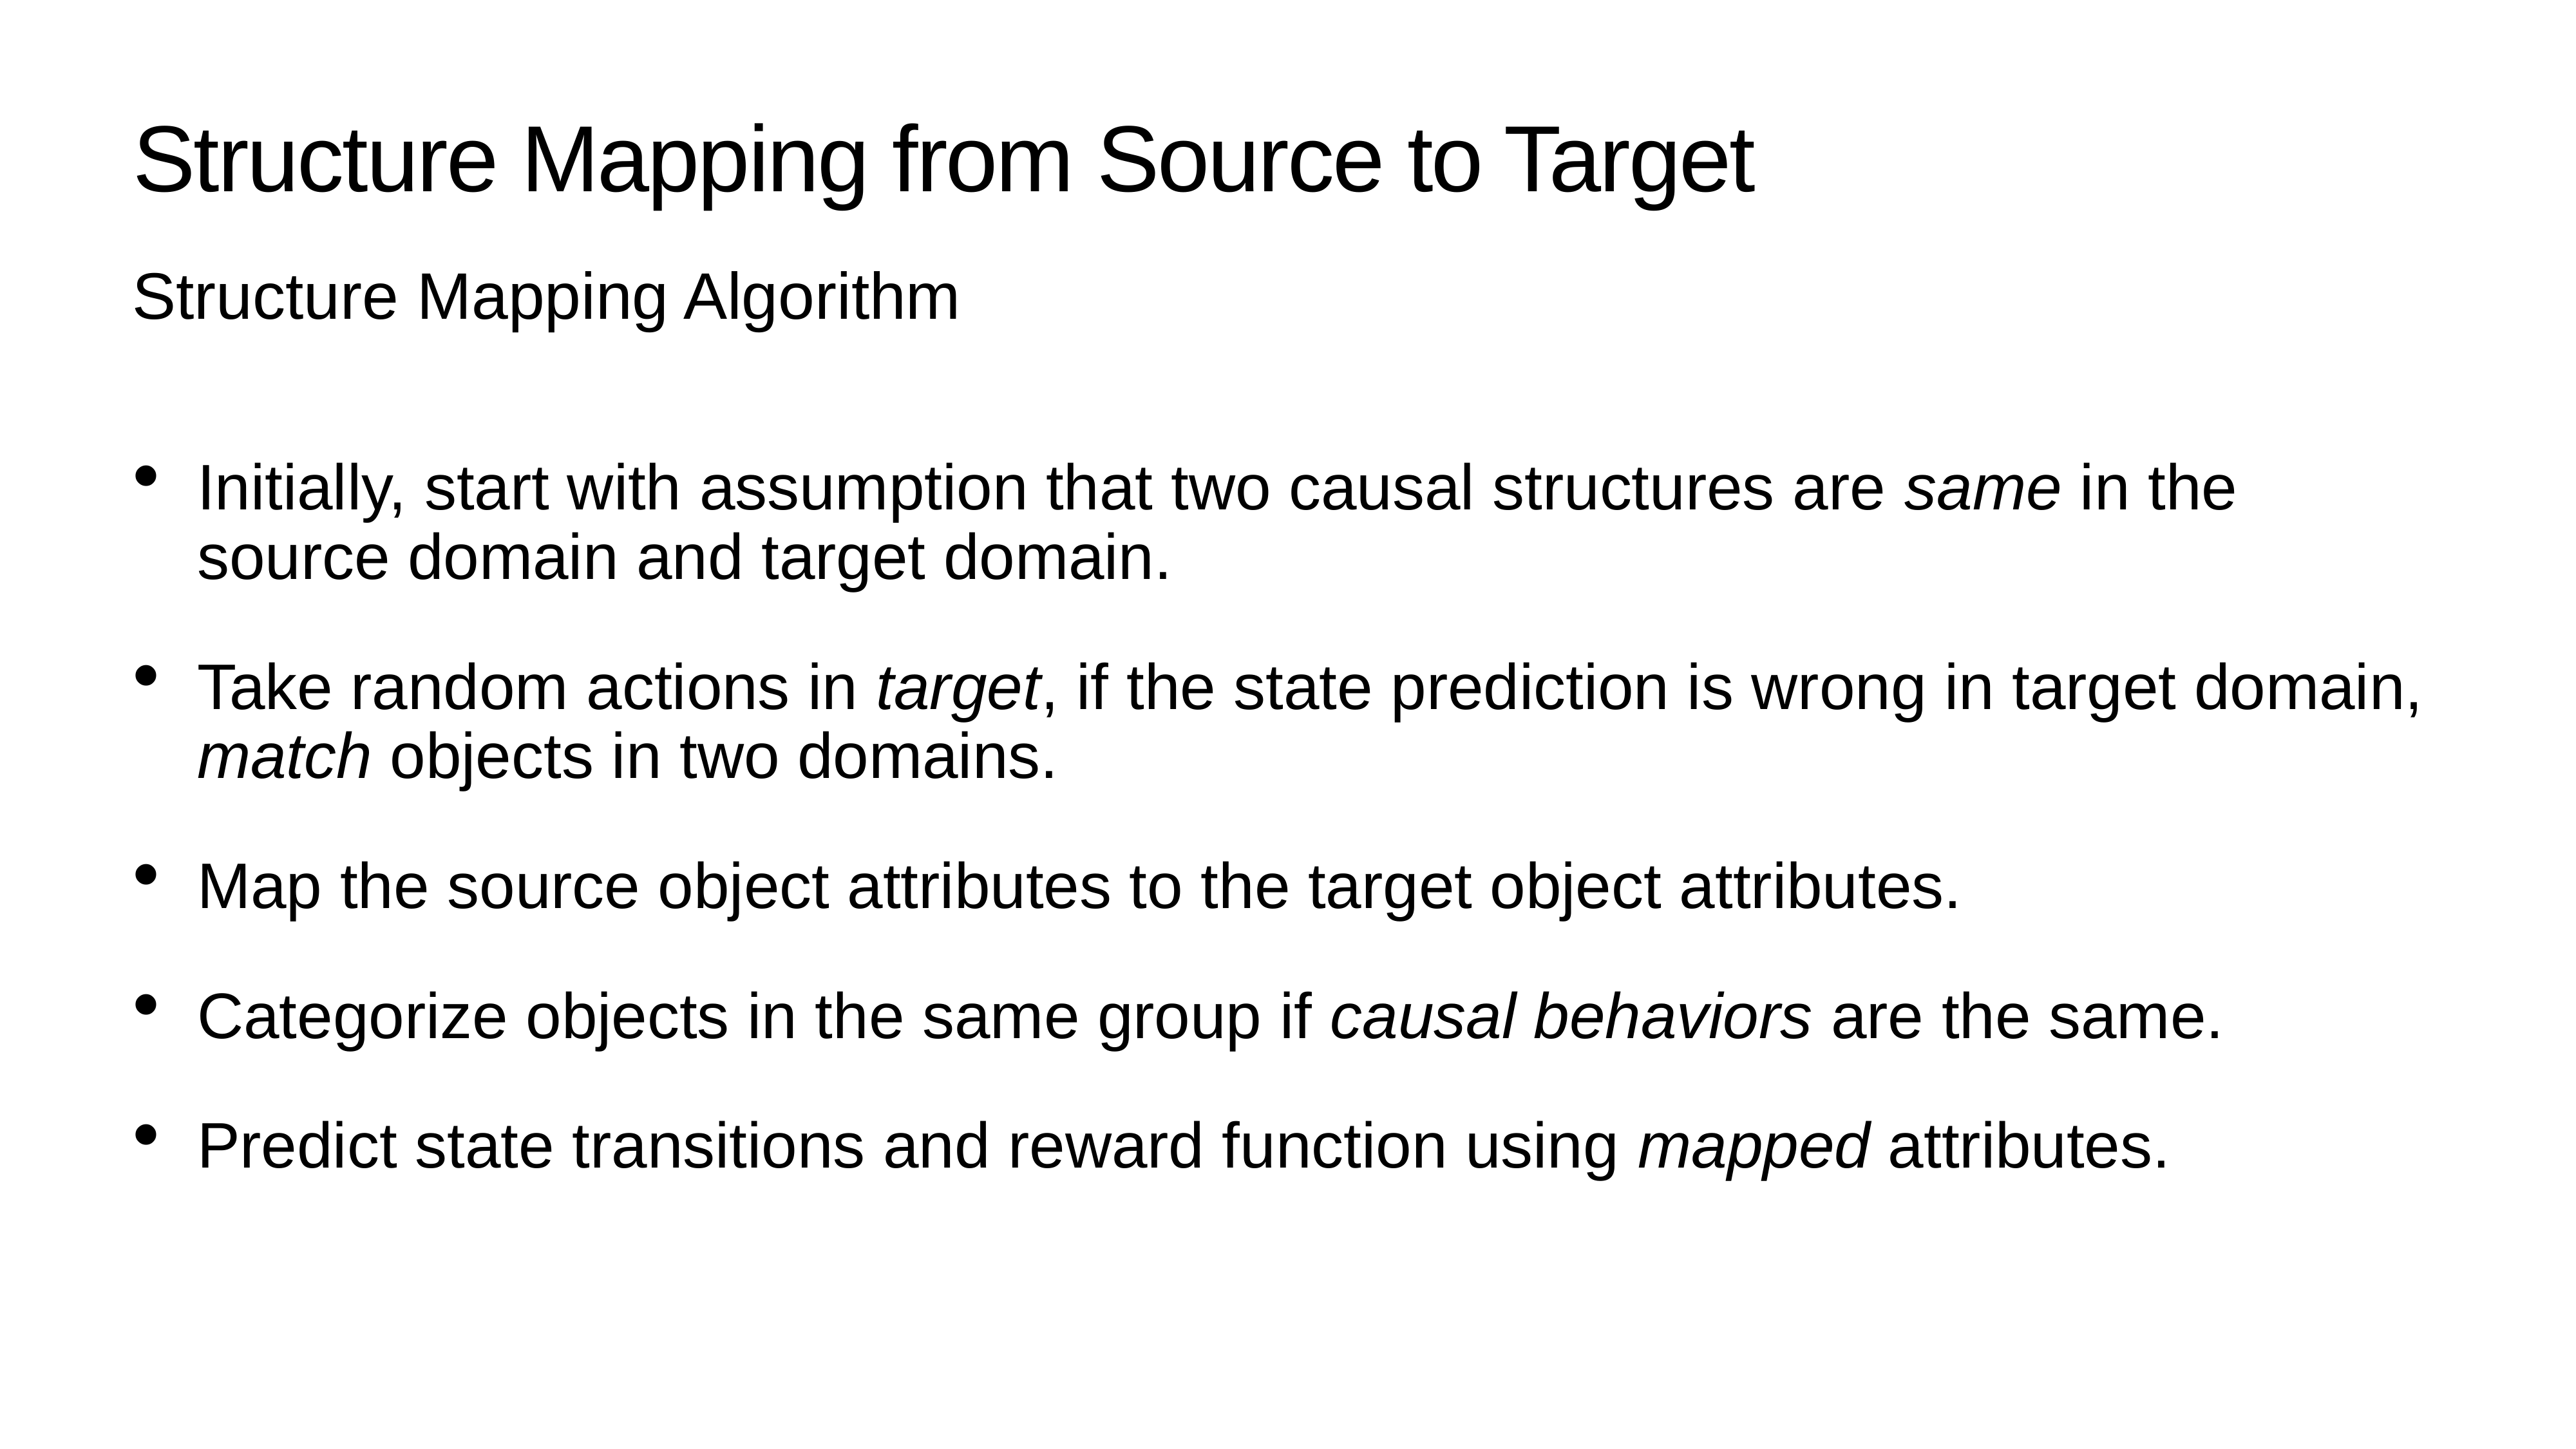

# Structure Mapping from Source to Target
Structure Mapping Algorithm
Initially, start with assumption that two causal structures are same in the source domain and target domain.
Take random actions in target, if the state prediction is wrong in target domain, match objects in two domains.
Map the source object attributes to the target object attributes.
Categorize objects in the same group if causal behaviors are the same.
Predict state transitions and reward function using mapped attributes.